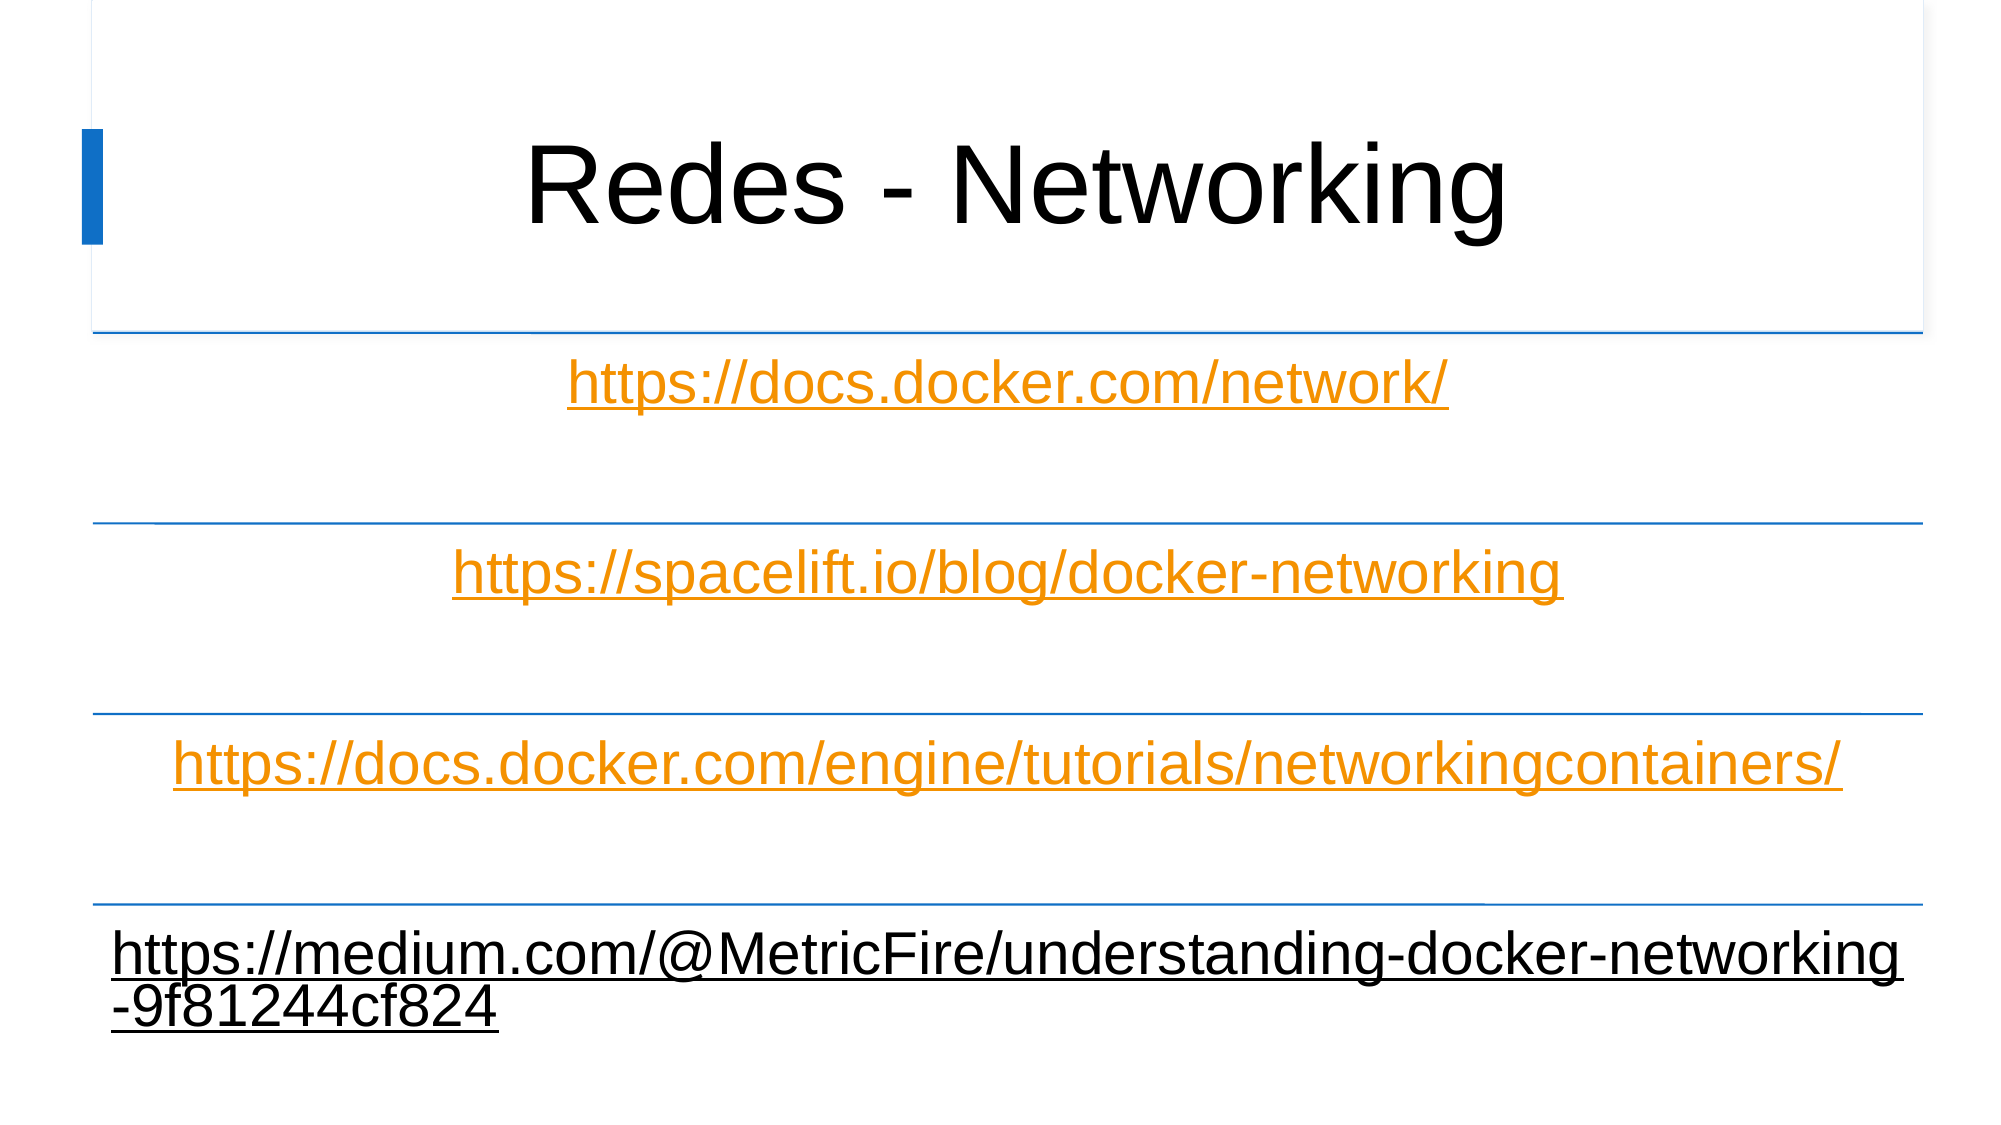

# Redes - Networking
https://docs.docker.com/network/
https://spacelift.io/blog/docker-networking
https://docs.docker.com/engine/tutorials/networkingcontainers/
https://medium.com/@MetricFire/understanding-docker-networking-9f81244cf824